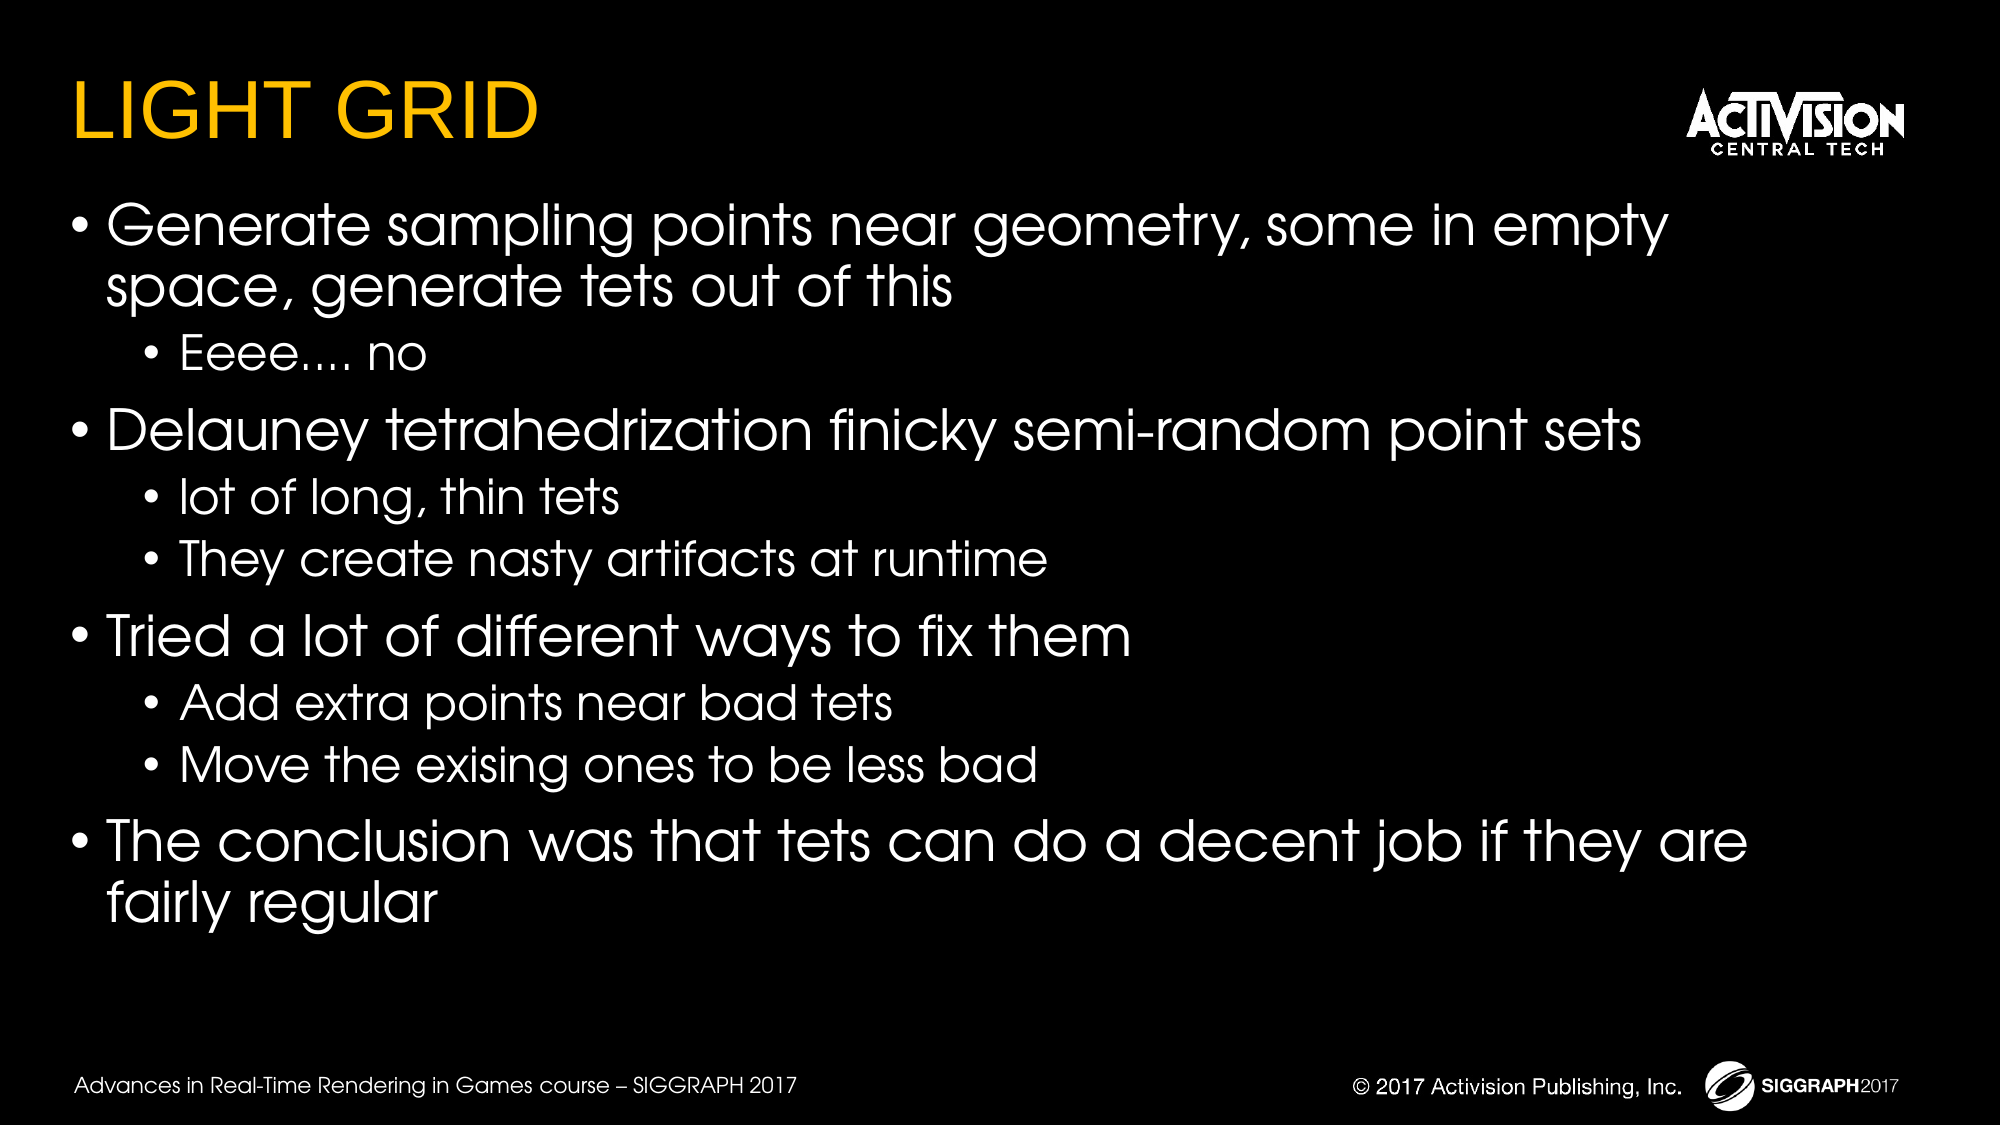

# LIGHT GRID
Generate sampling points near geometry, some in empty space, generate tets out of this
Eeee.... no
Delauney tetrahedrization finicky semi-random point sets
lot of long, thin tets
They create nasty artifacts at runtime
Tried a lot of different ways to fix them
Add extra points near bad tets
Move the exising ones to be less bad
The conclusion was that tets can do a decent job if they are fairly regular